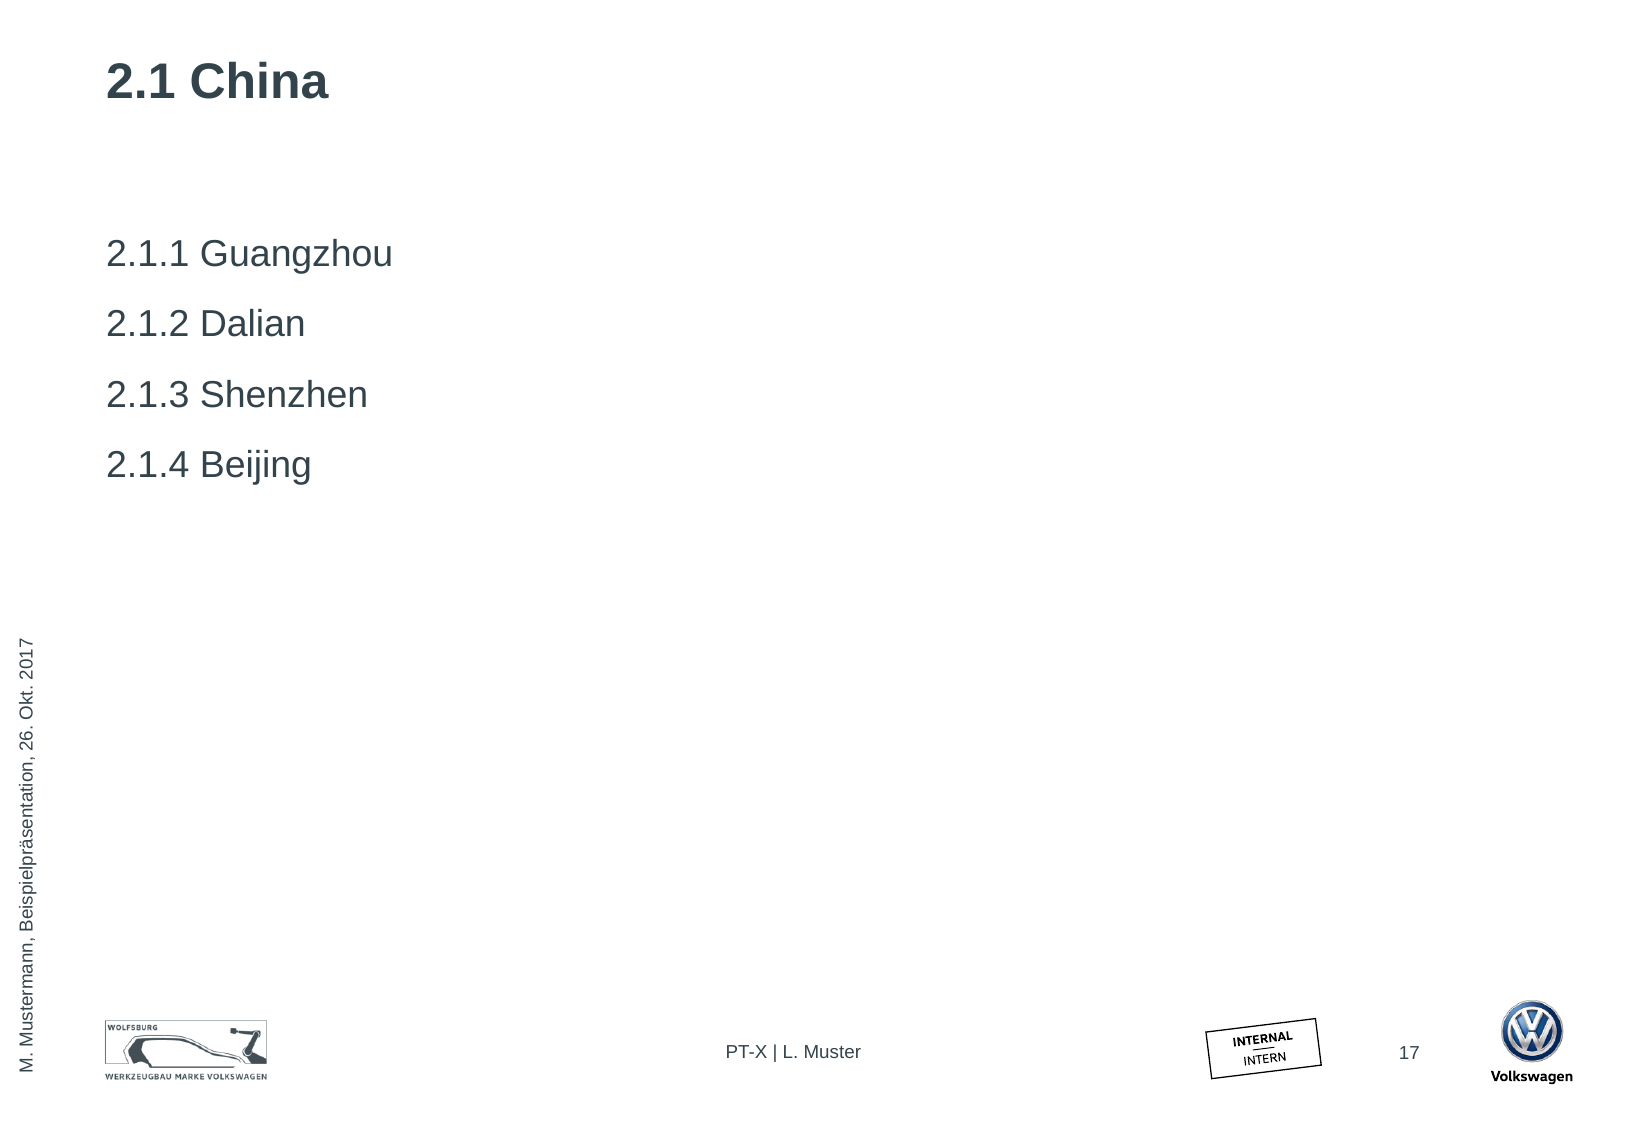

# 2.1 China
2.1.1 Guangzhou
2.1.2 Dalian
2.1.3 Shenzhen
2.1.4 Beijing